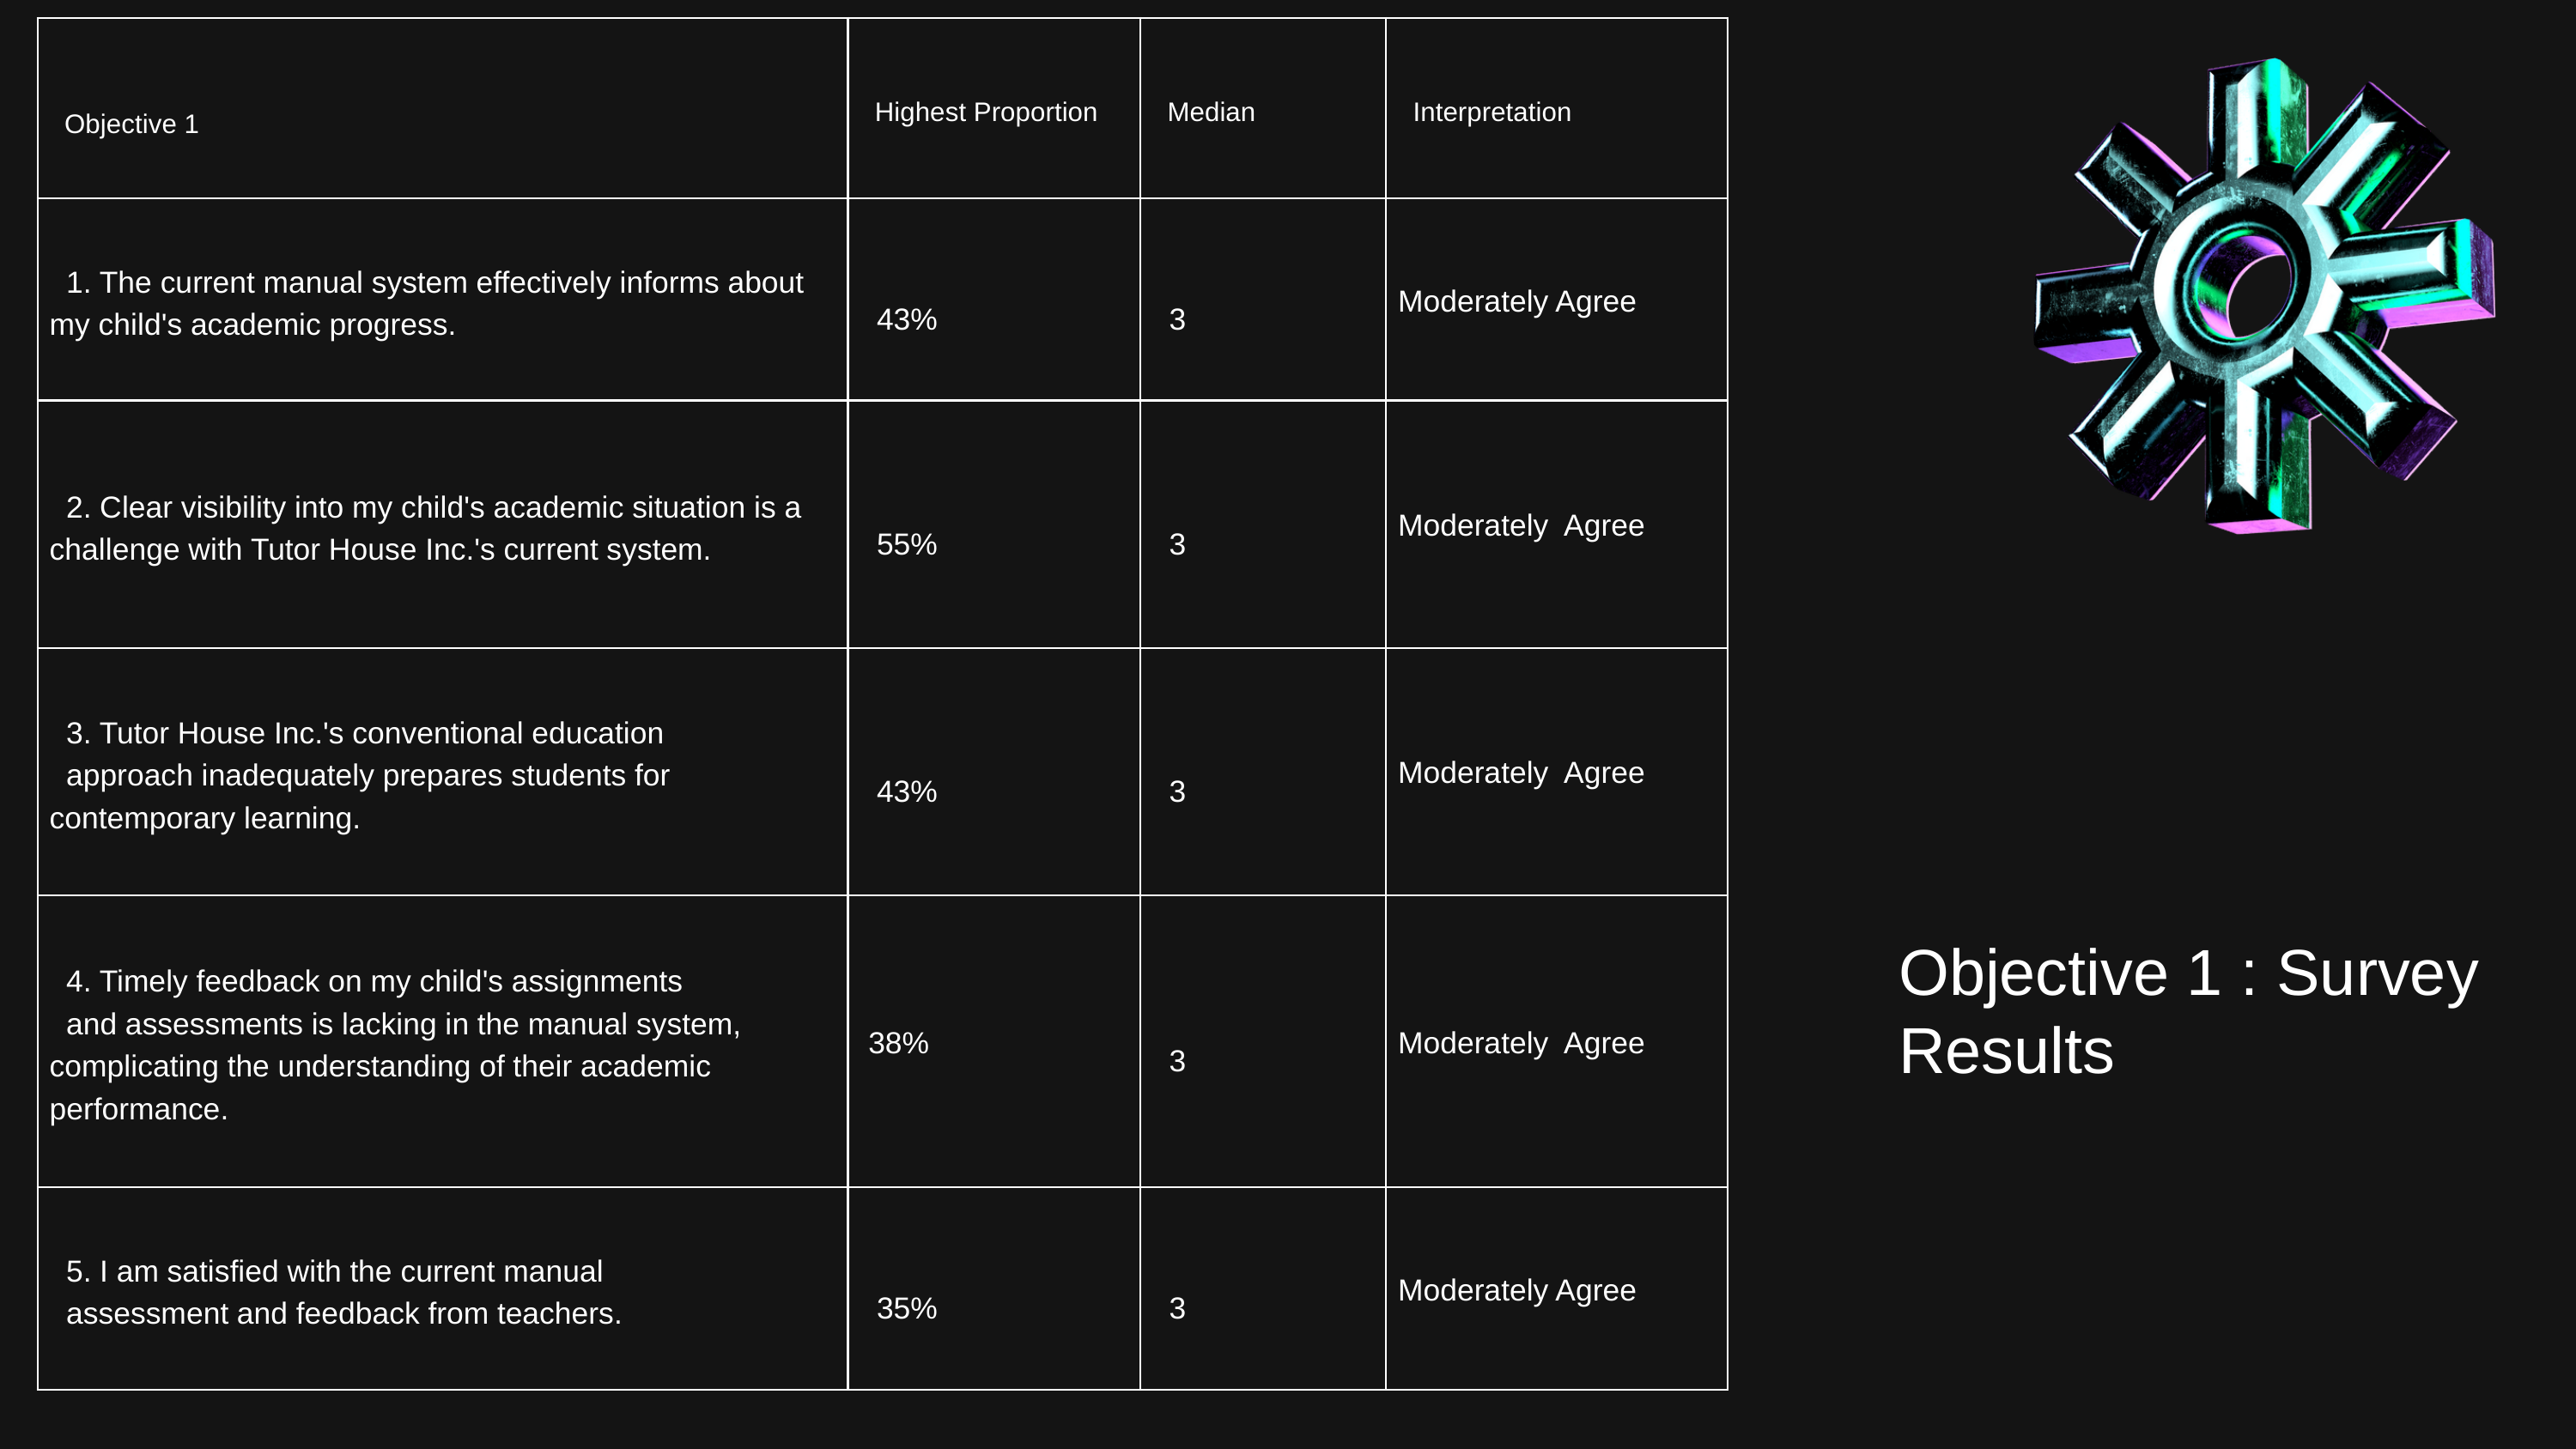

| Objective 1 | Highest Proportion | Median | Interpretation |
| --- | --- | --- | --- |
| 1. The current manual system effectively informs about my child's academic progress. | 43% | 3 | Moderately Agree |
| 2. Clear visibility into my child's academic situation is a challenge with Tutor House Inc.'s current system. | 55% | 3 | Moderately Agree |
| 3. Tutor House Inc.'s conventional education approach inadequately prepares students for contemporary learning. | 43% | 3 | Moderately Agree |
| 4. Timely feedback on my child's assignments and assessments is lacking in the manual system, complicating the understanding of their academic performance. | 38% | 3 | Moderately Agree |
| 5. I am satisfied with the current manual assessment and feedback from teachers. | 35% | 3 | Moderately Agree |

Objective 1 : Survey Results